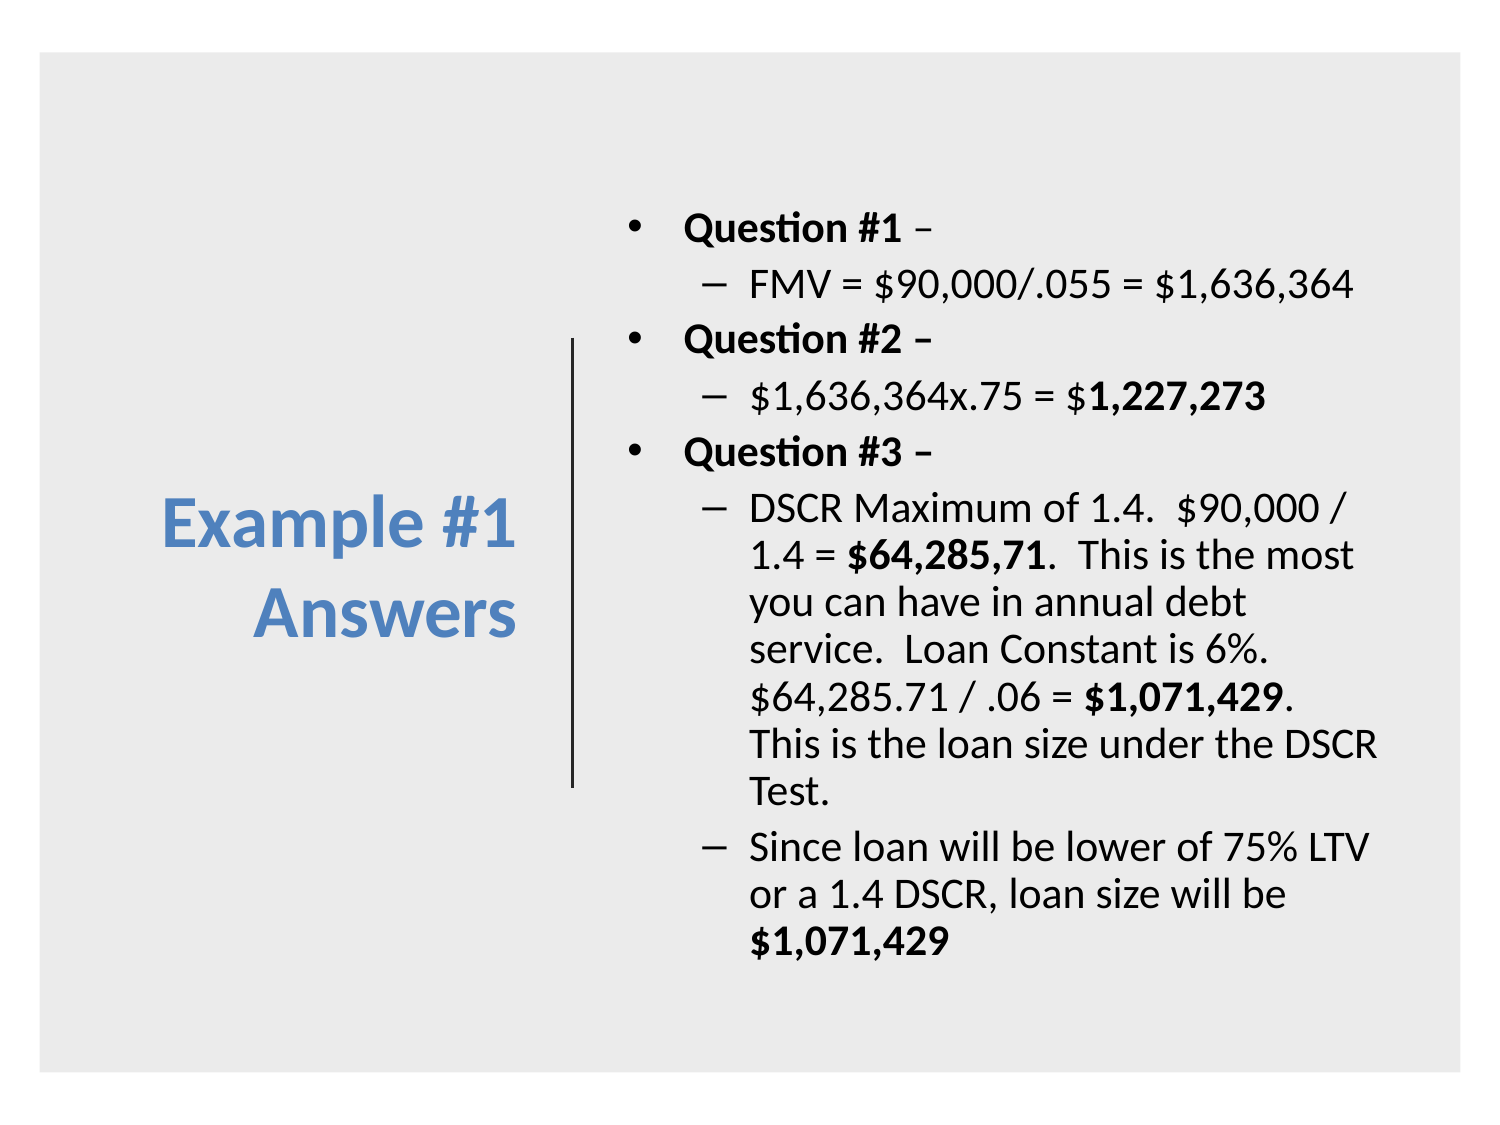

# Example #1 Answers
Question #1 –
FMV = $90,000/.055 = $1,636,364
Question #2 –
$1,636,364x.75 = $1,227,273
Question #3 –
DSCR Maximum of 1.4.  $90,000 / 1.4 = $64,285,71.  This is the most you can have in annual debt service.  Loan Constant is 6%.  $64,285.71 / .06 = $1,071,429.  This is the loan size under the DSCR Test.
Since loan will be lower of 75% LTV or a 1.4 DSCR, loan size will be $1,071,429